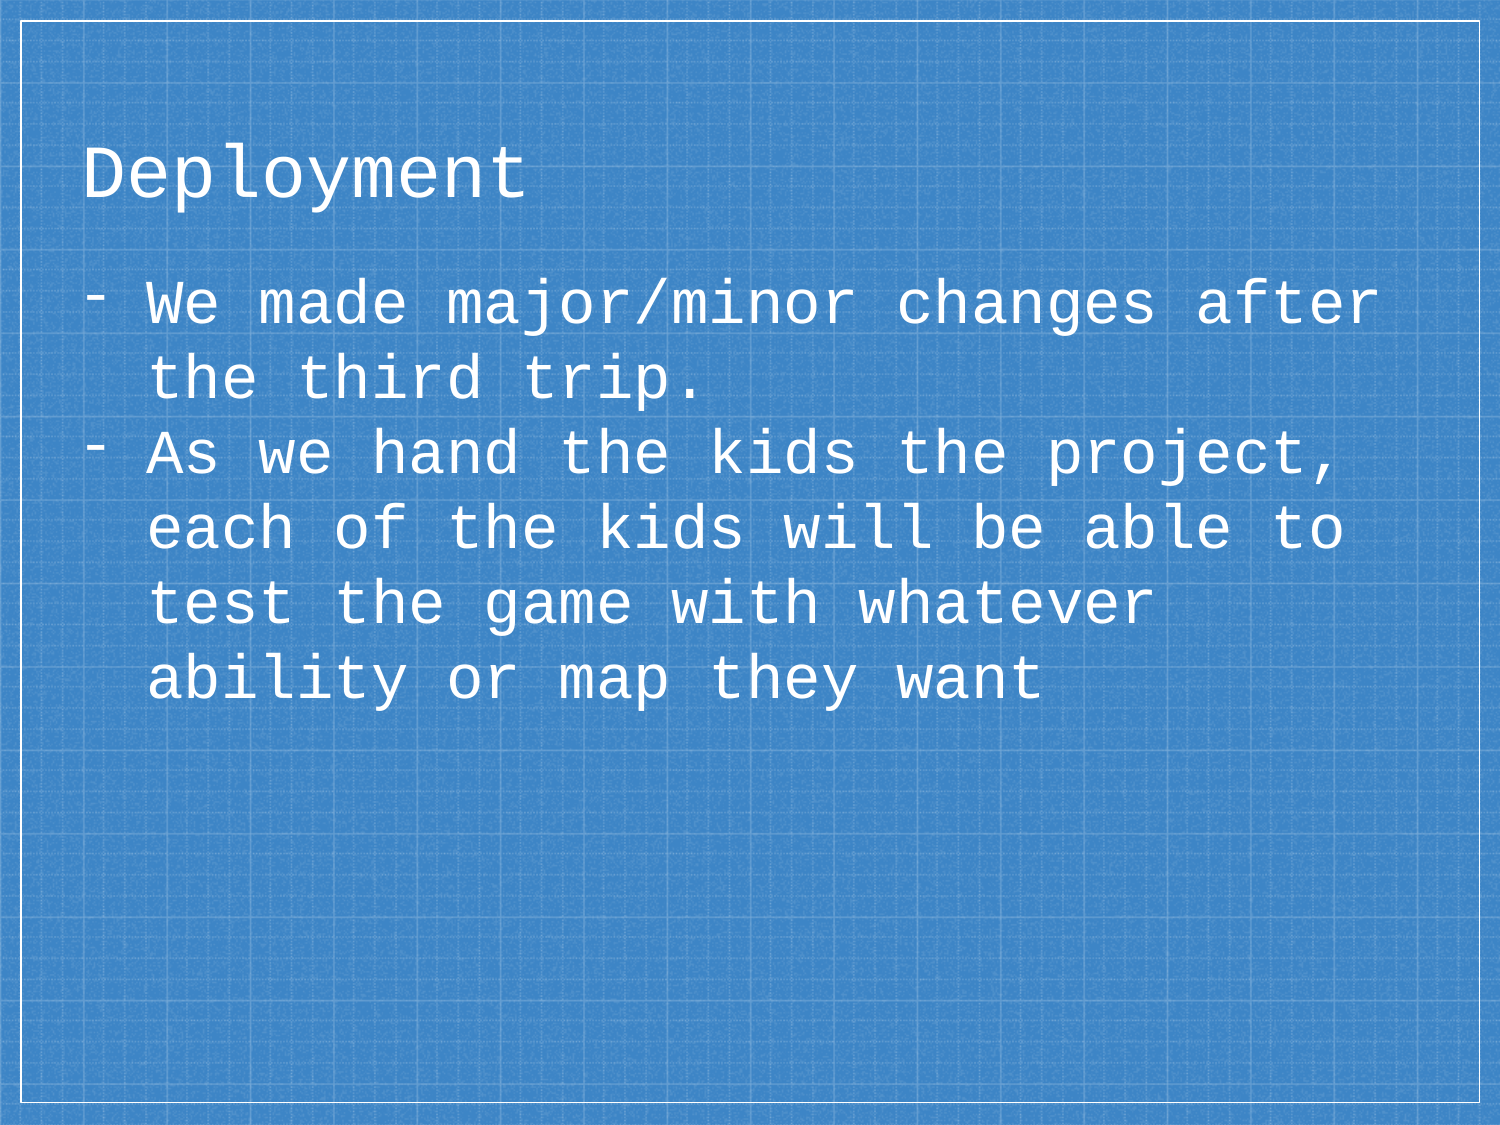

# Deployment
We made major/minor changes after the third trip.
As we hand the kids the project, each of the kids will be able to test the game with whatever ability or map they want